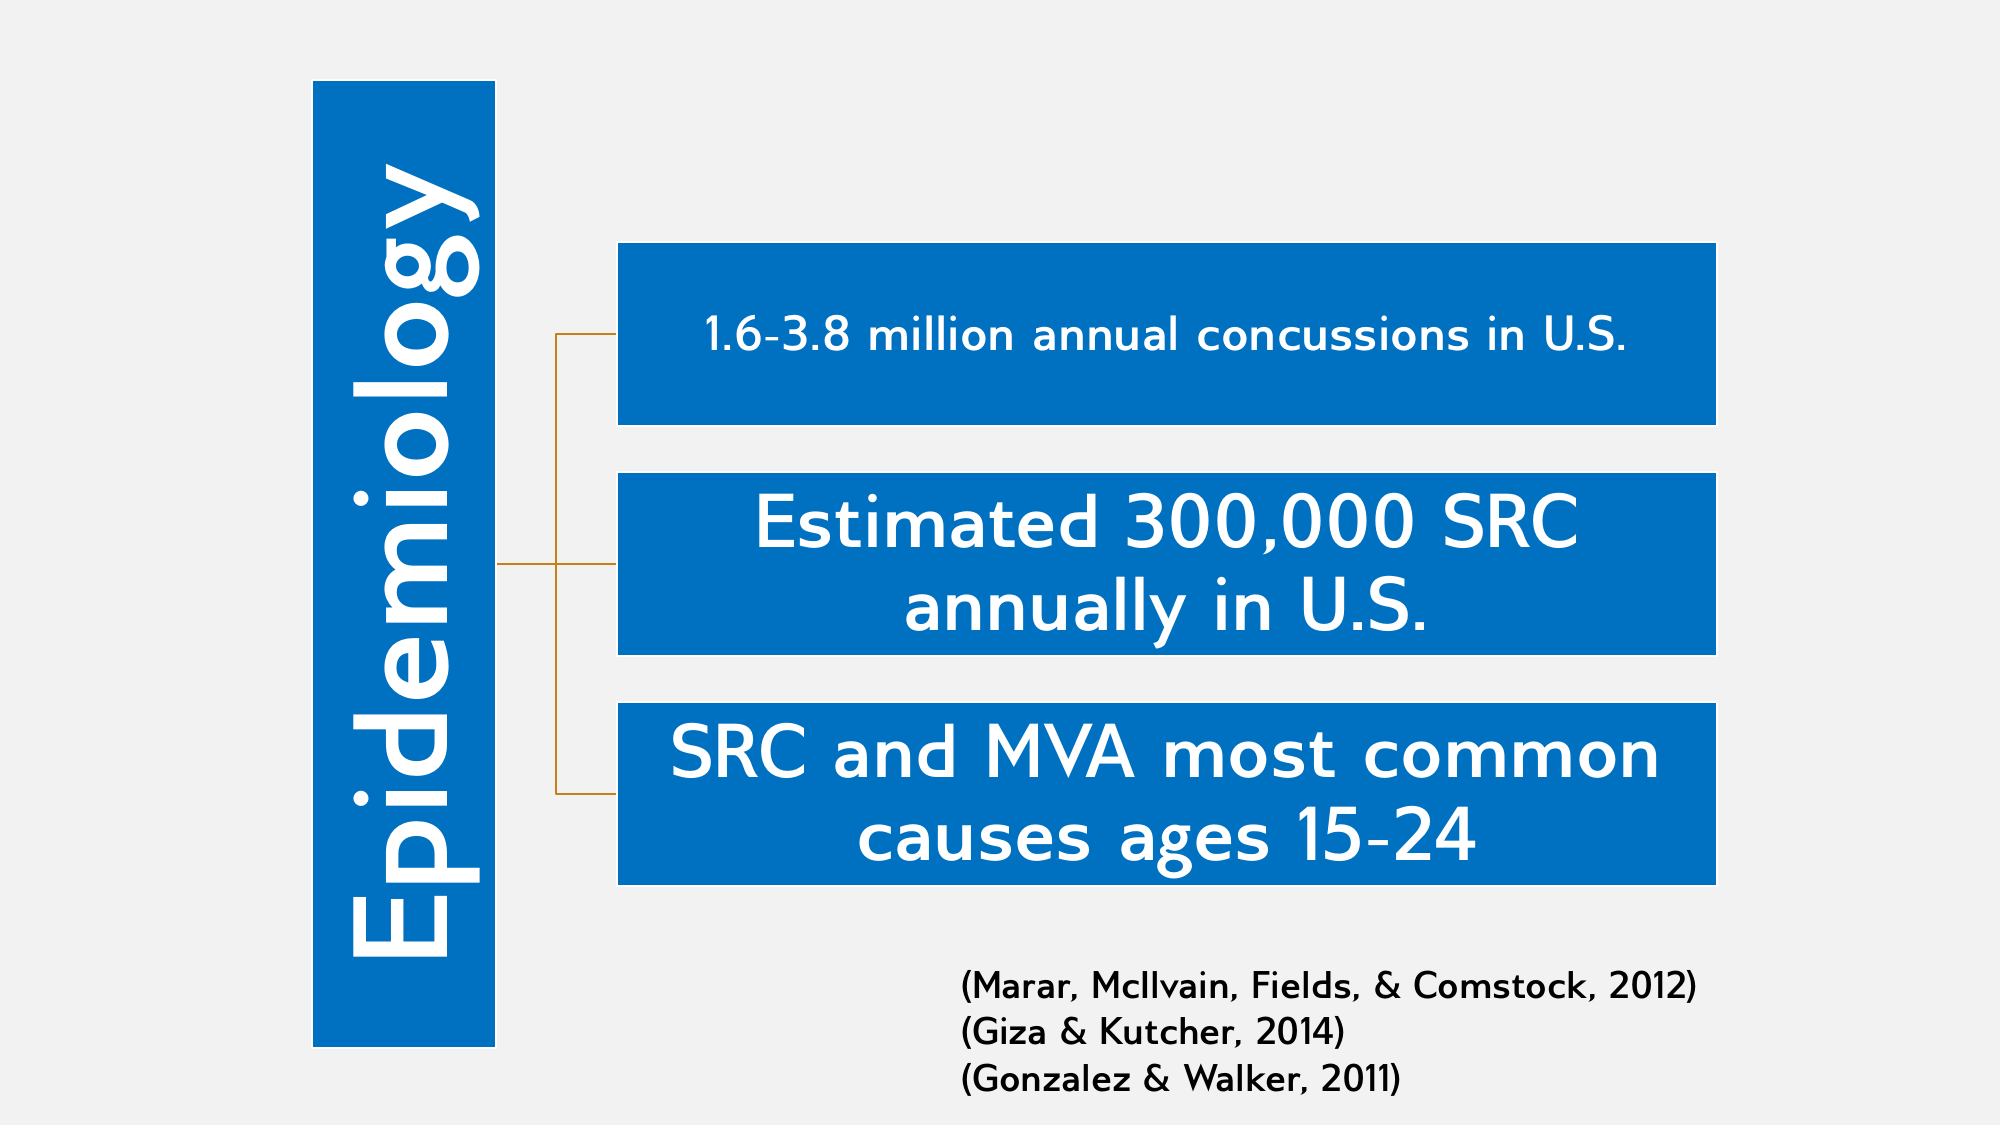

Epidemiology
1.6-3.8 million annual concussions in U.S.
Estimated 300,000 SRC annually in U.S.
SRC and MVA most common causes ages 15-24
(Marar, McIlvain, Fields, & Comstock, 2012)
(Giza & Kutcher, 2014)
(Gonzalez & Walker, 2011)